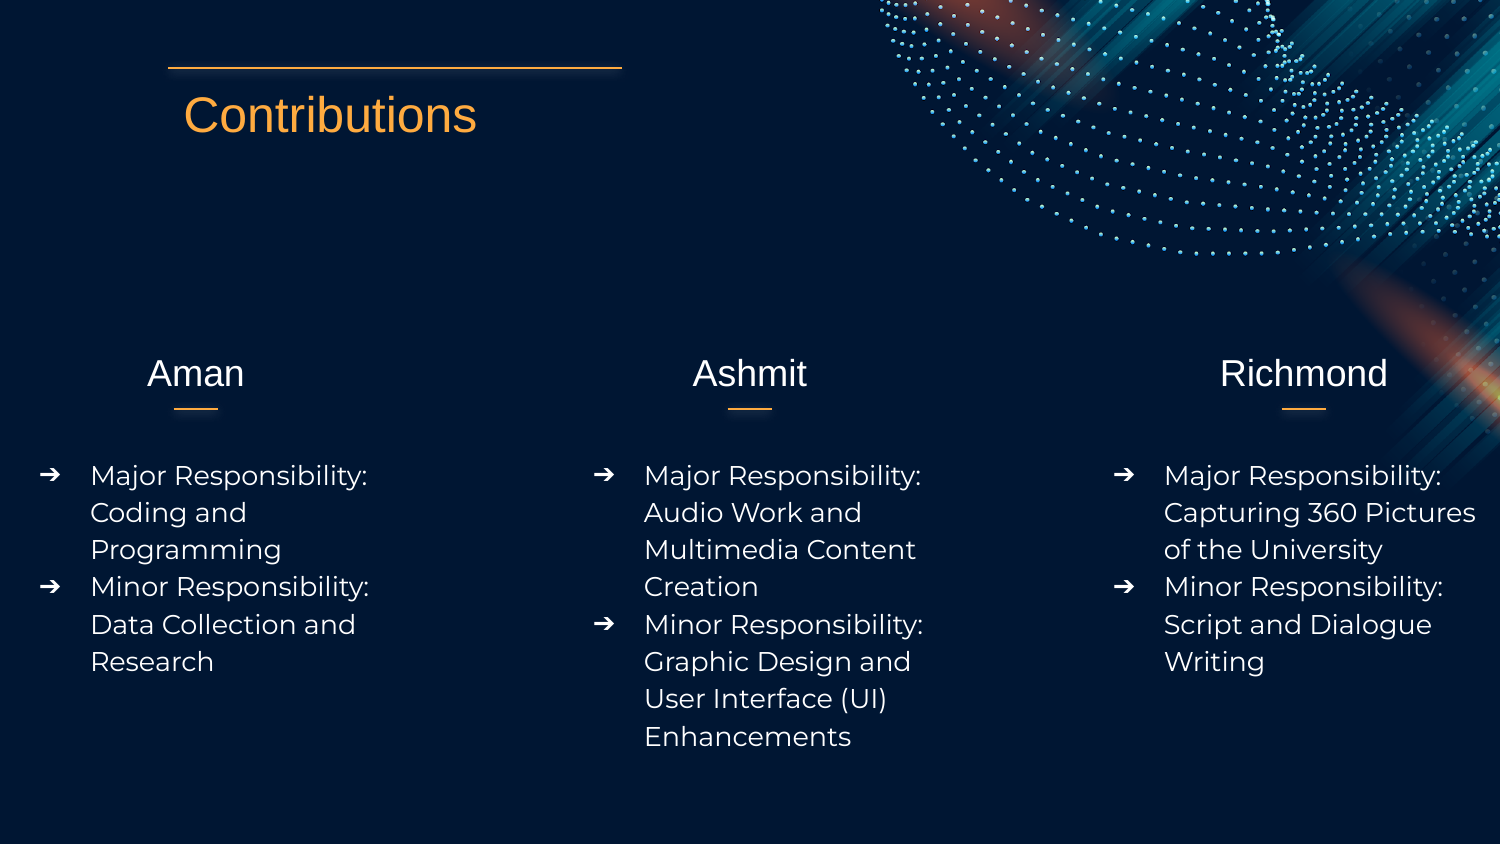

Contributions
# Aman
Ashmit
Richmond
Major Responsibility: Coding and Programming
Minor Responsibility: Data Collection and Research

Major Responsibility: Audio Work and Multimedia Content Creation
Minor Responsibility: Graphic Design and User Interface (UI) Enhancements
Major Responsibility: Capturing 360 Pictures of the University
Minor Responsibility: Script and Dialogue Writing